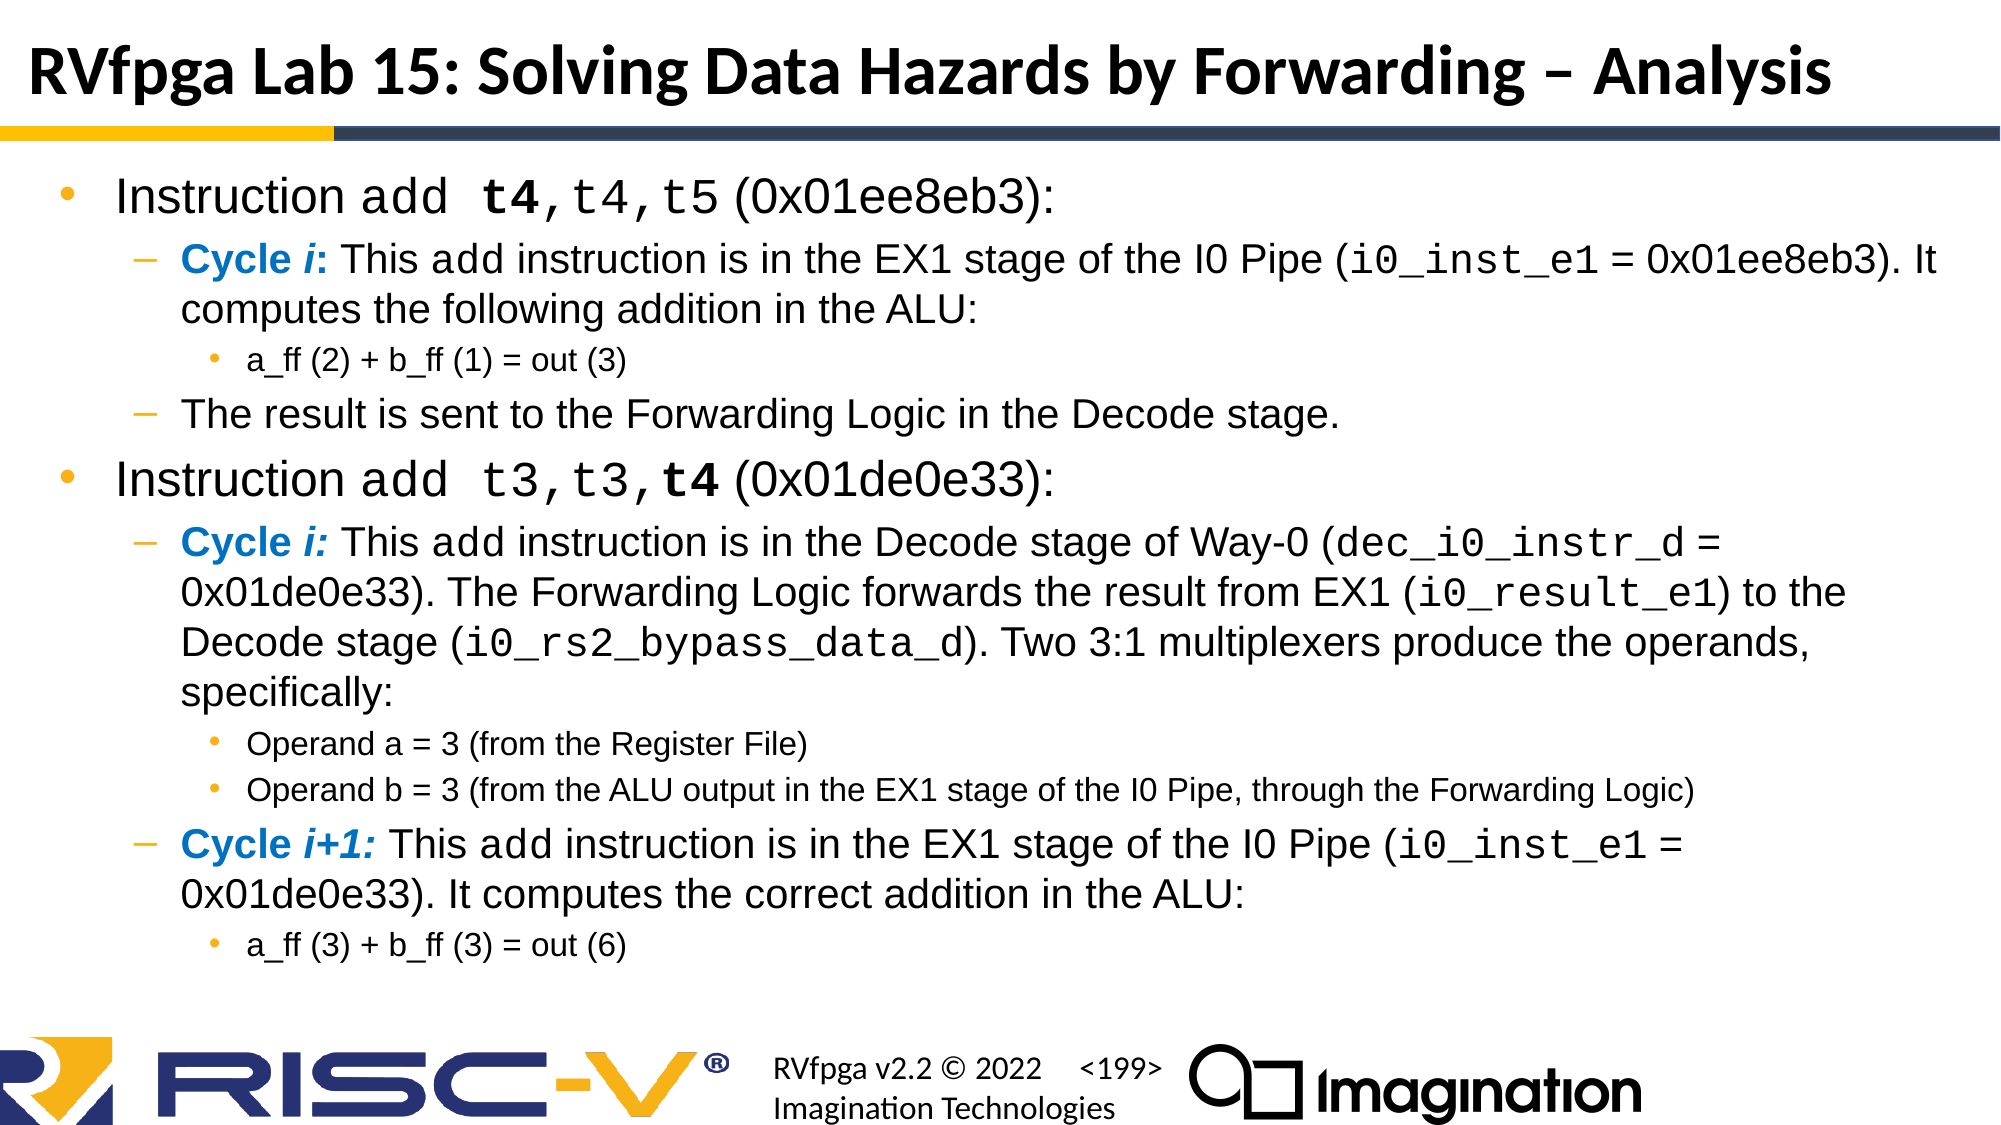

# RVfpga Lab 15: Solving Data Hazards by Forwarding – Analysis
Instruction add t4,t4,t5 (0x01ee8eb3):
Cycle i: This add instruction is in the EX1 stage of the I0 Pipe (i0_inst_e1 = 0x01ee8eb3). It computes the following addition in the ALU:
a_ff (2) + b_ff (1) = out (3)
The result is sent to the Forwarding Logic in the Decode stage.
Instruction add t3,t3,t4 (0x01de0e33):
Cycle i: This add instruction is in the Decode stage of Way-0 (dec_i0_instr_d = 0x01de0e33). The Forwarding Logic forwards the result from EX1 (i0_result_e1) to the Decode stage (i0_rs2_bypass_data_d). Two 3:1 multiplexers produce the operands, specifically:
Operand a = 3 (from the Register File)
Operand b = 3 (from the ALU output in the EX1 stage of the I0 Pipe, through the Forwarding Logic)
Cycle i+1: This add instruction is in the EX1 stage of the I0 Pipe (i0_inst_e1 = 0x01de0e33). It computes the correct addition in the ALU:
a_ff (3) + b_ff (3) = out (6)